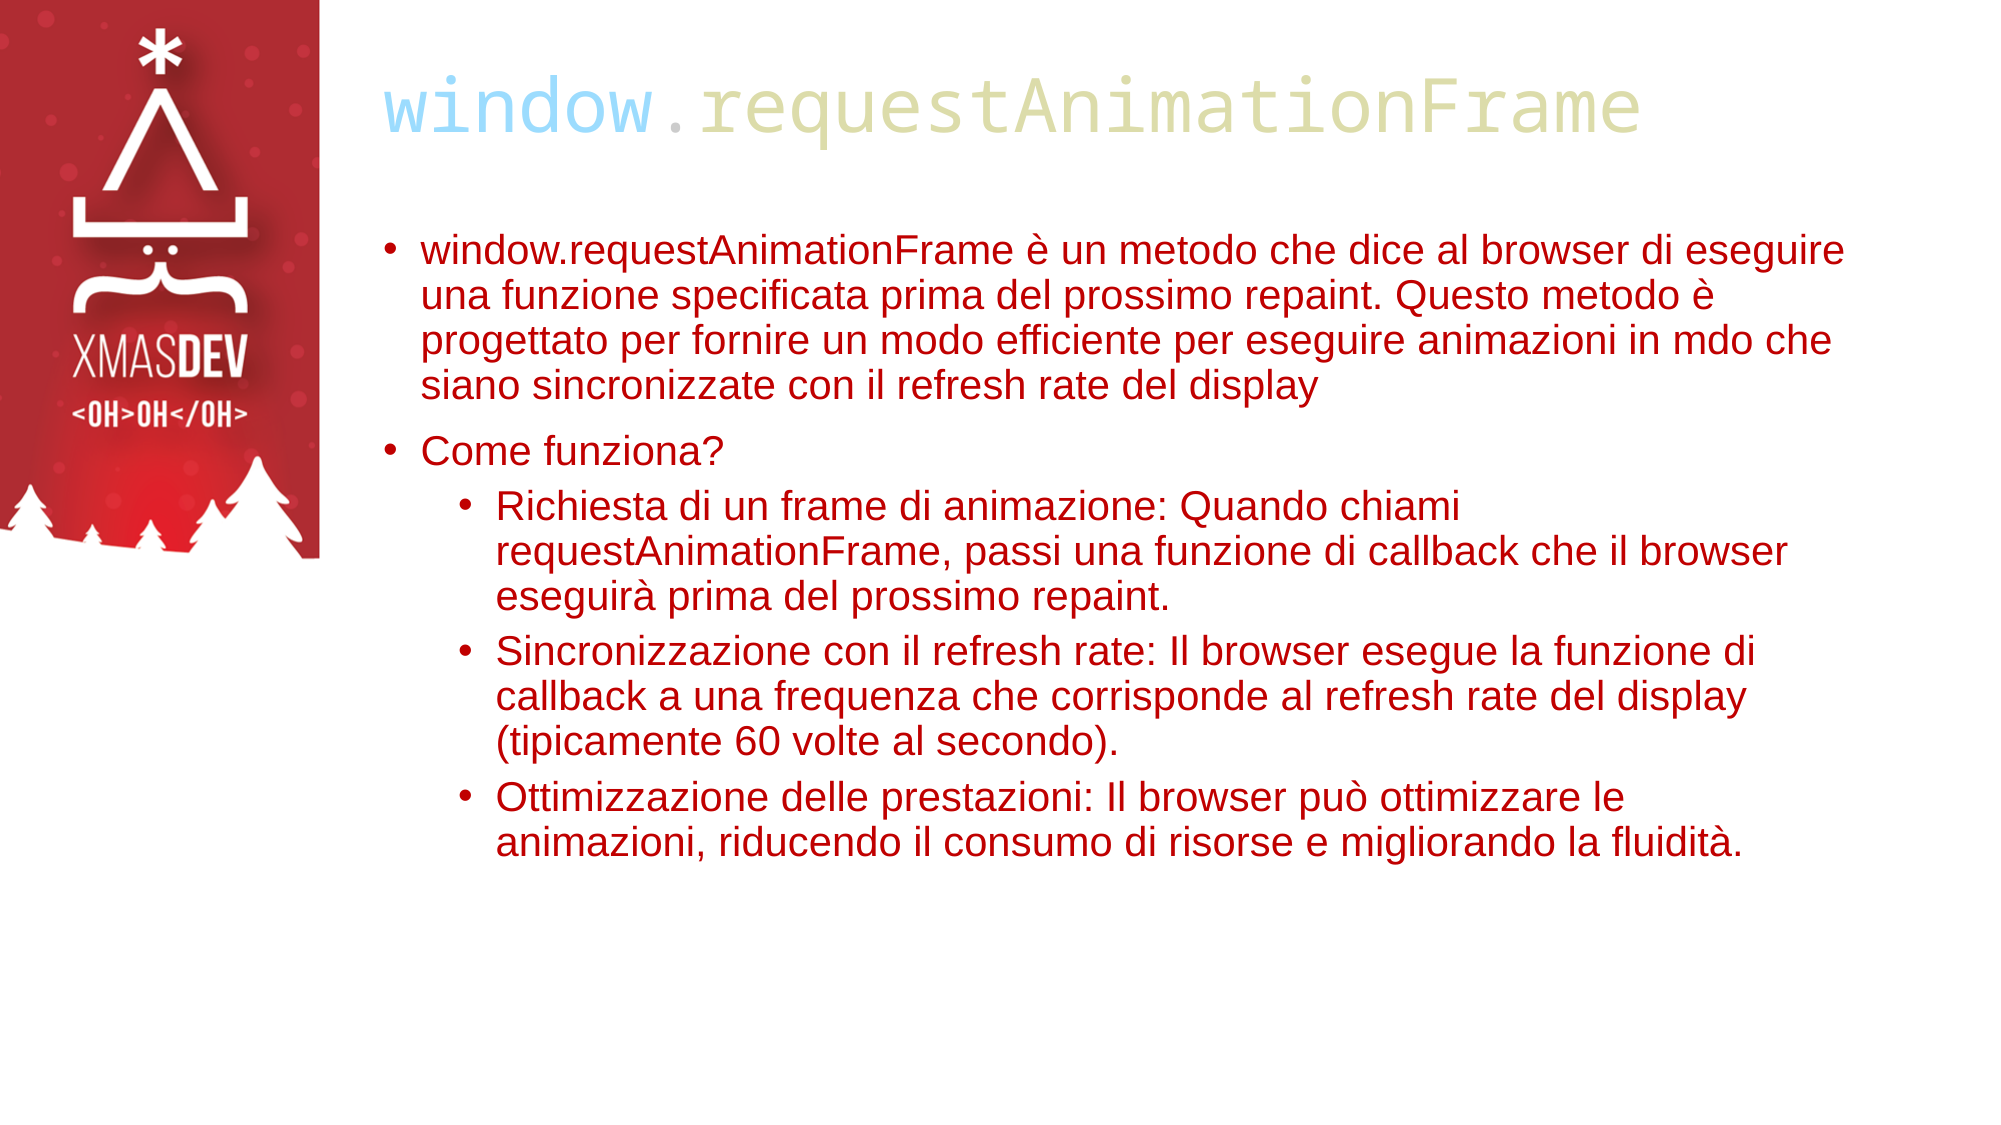

# window.requestAnimationFrame
window.requestAnimationFrame è un metodo che dice al browser di eseguire una funzione specificata prima del prossimo repaint. Questo metodo è progettato per fornire un modo efficiente per eseguire animazioni in mdo che siano sincronizzate con il refresh rate del display
Come funziona?
Richiesta di un frame di animazione: Quando chiami requestAnimationFrame, passi una funzione di callback che il browser eseguirà prima del prossimo repaint.
Sincronizzazione con il refresh rate: Il browser esegue la funzione di callback a una frequenza che corrisponde al refresh rate del display (tipicamente 60 volte al secondo).
Ottimizzazione delle prestazioni: Il browser può ottimizzare le animazioni, riducendo il consumo di risorse e migliorando la fluidità.